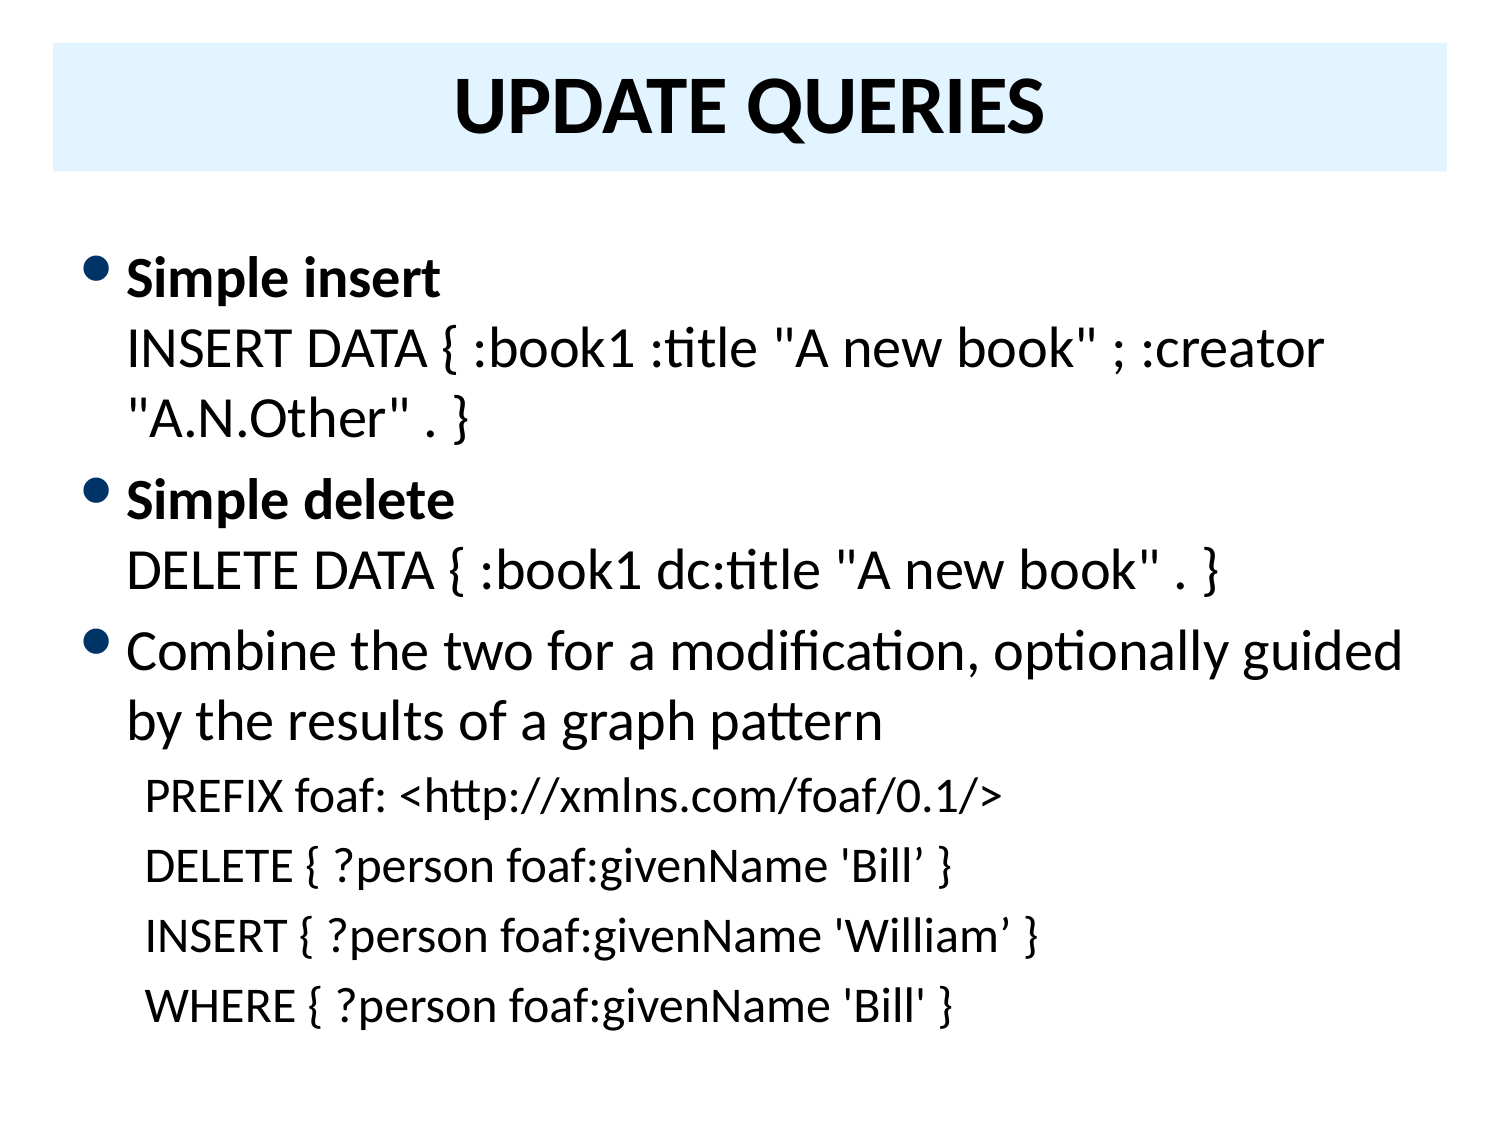

# UPDATE QUERIES
Simple insert
INSERT DATA { :book1 :title "A new book" ; :creator "A.N.Other" . }
Simple delete
DELETE DATA { :book1 dc:title "A new book" . }
Combine the two for a modification, optionally guided by the results of a graph pattern
PREFIX foaf: <http://xmlns.com/foaf/0.1/>
DELETE { ?person foaf:givenName 'Bill’ }
INSERT { ?person foaf:givenName 'William’ }
WHERE { ?person foaf:givenName 'Bill' }